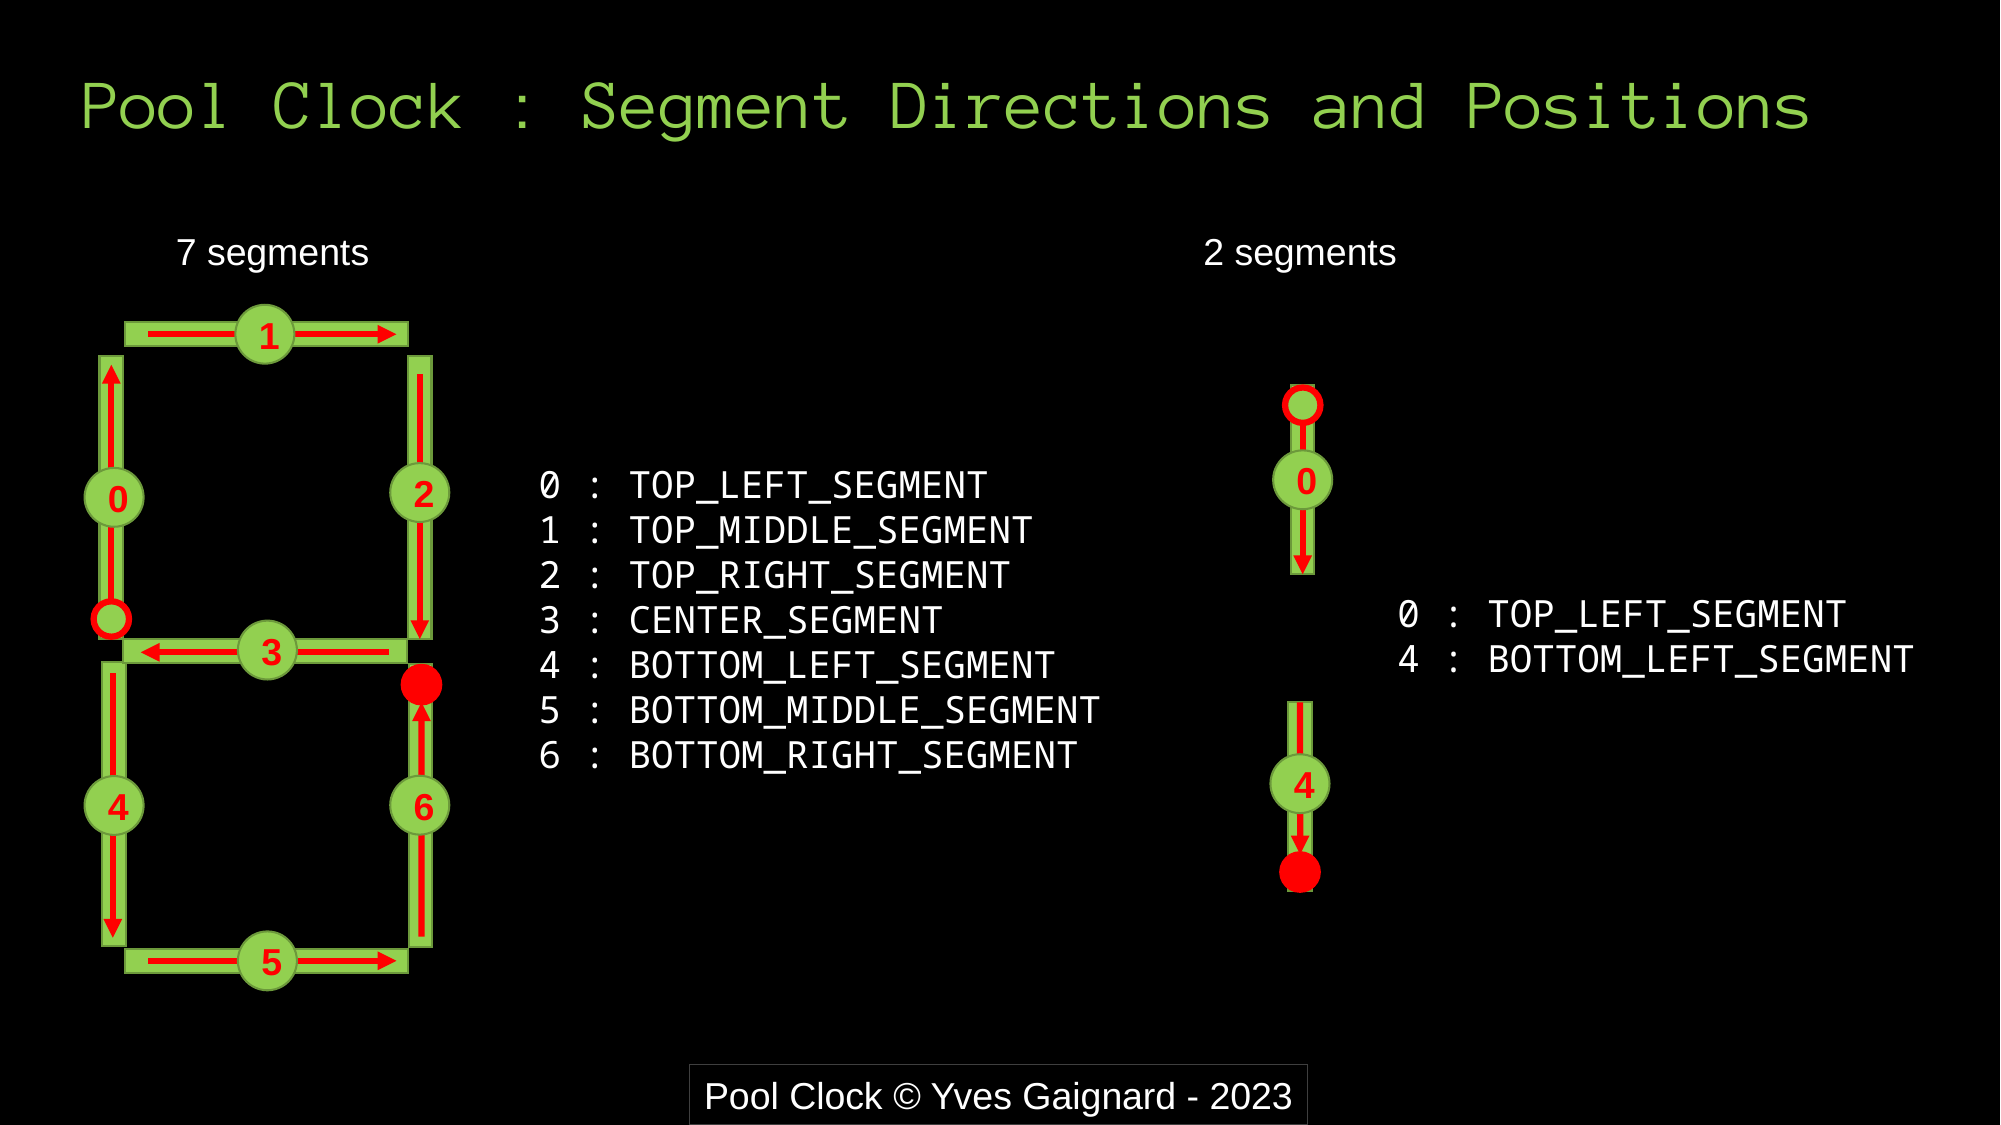

# Pool Clock : Segment Directions and Positions
7 segments
2 segments

1

2
0

3

6
4

5

0
0 : TOP_LEFT_SEGMENT
1 : TOP_MIDDLE_SEGMENT
2 : TOP_RIGHT_SEGMENT
3 : CENTER_SEGMENT
4 : BOTTOM_LEFT_SEGMENT
5 : BOTTOM_MIDDLE_SEGMENT
6 : BOTTOM_RIGHT_SEGMENT
0 : TOP_LEFT_SEGMENT
4 : BOTTOM_LEFT_SEGMENT

4

Pool Clock © Yves Gaignard - 2023